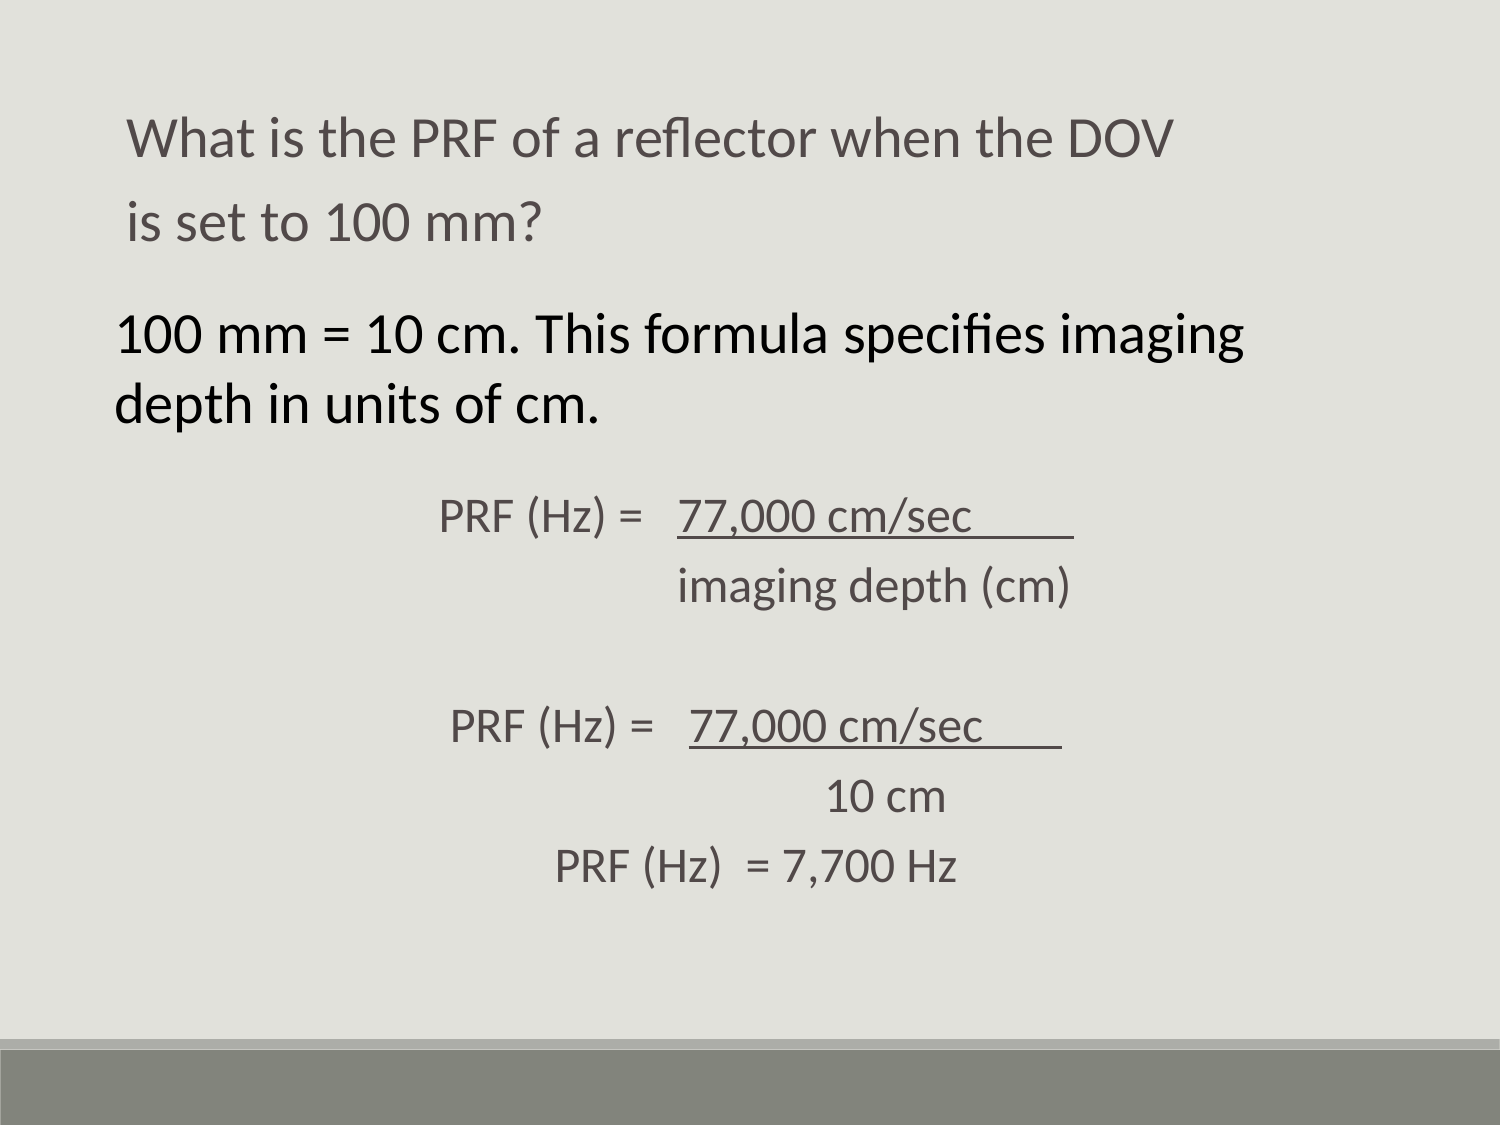

What is the PRF of a reflector when the DOV
is set to 100 mm?
100 mm = 10 cm. This formula specifies imaging
depth in units of cm.
PRF (Hz) =   77,000 cm/sec
                     imaging depth (cm)

PRF (Hz) =   77,000 cm/sec
                        10 cm
PRF (Hz)  = 7,700 Hz